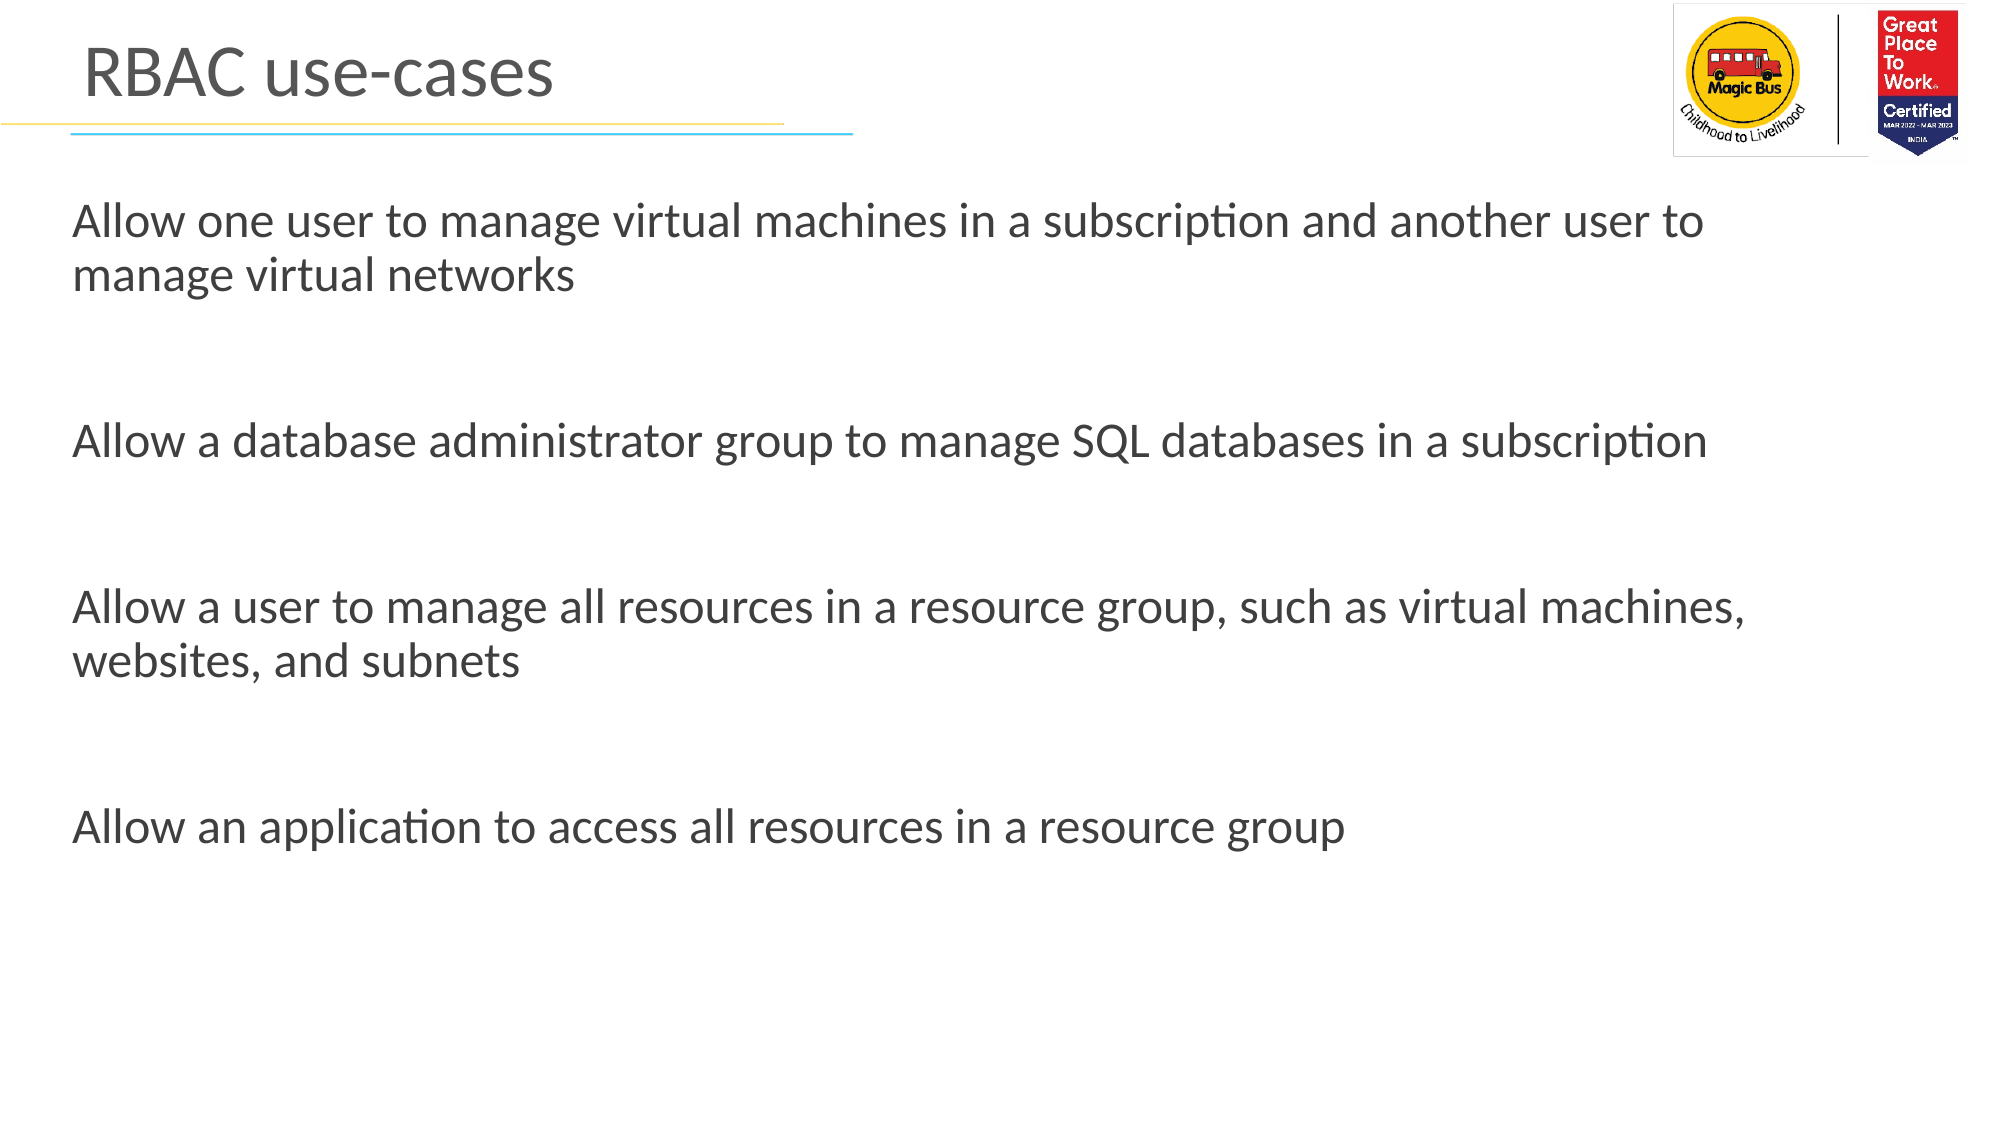

# RBAC use-cases
Allow one user to manage virtual machines in a subscription and another user to manage virtual networks

Allow a database administrator group to manage SQL databases in a subscription

Allow a user to manage all resources in a resource group, such as virtual machines, websites, and subnets

Allow an application to access all resources in a resource group